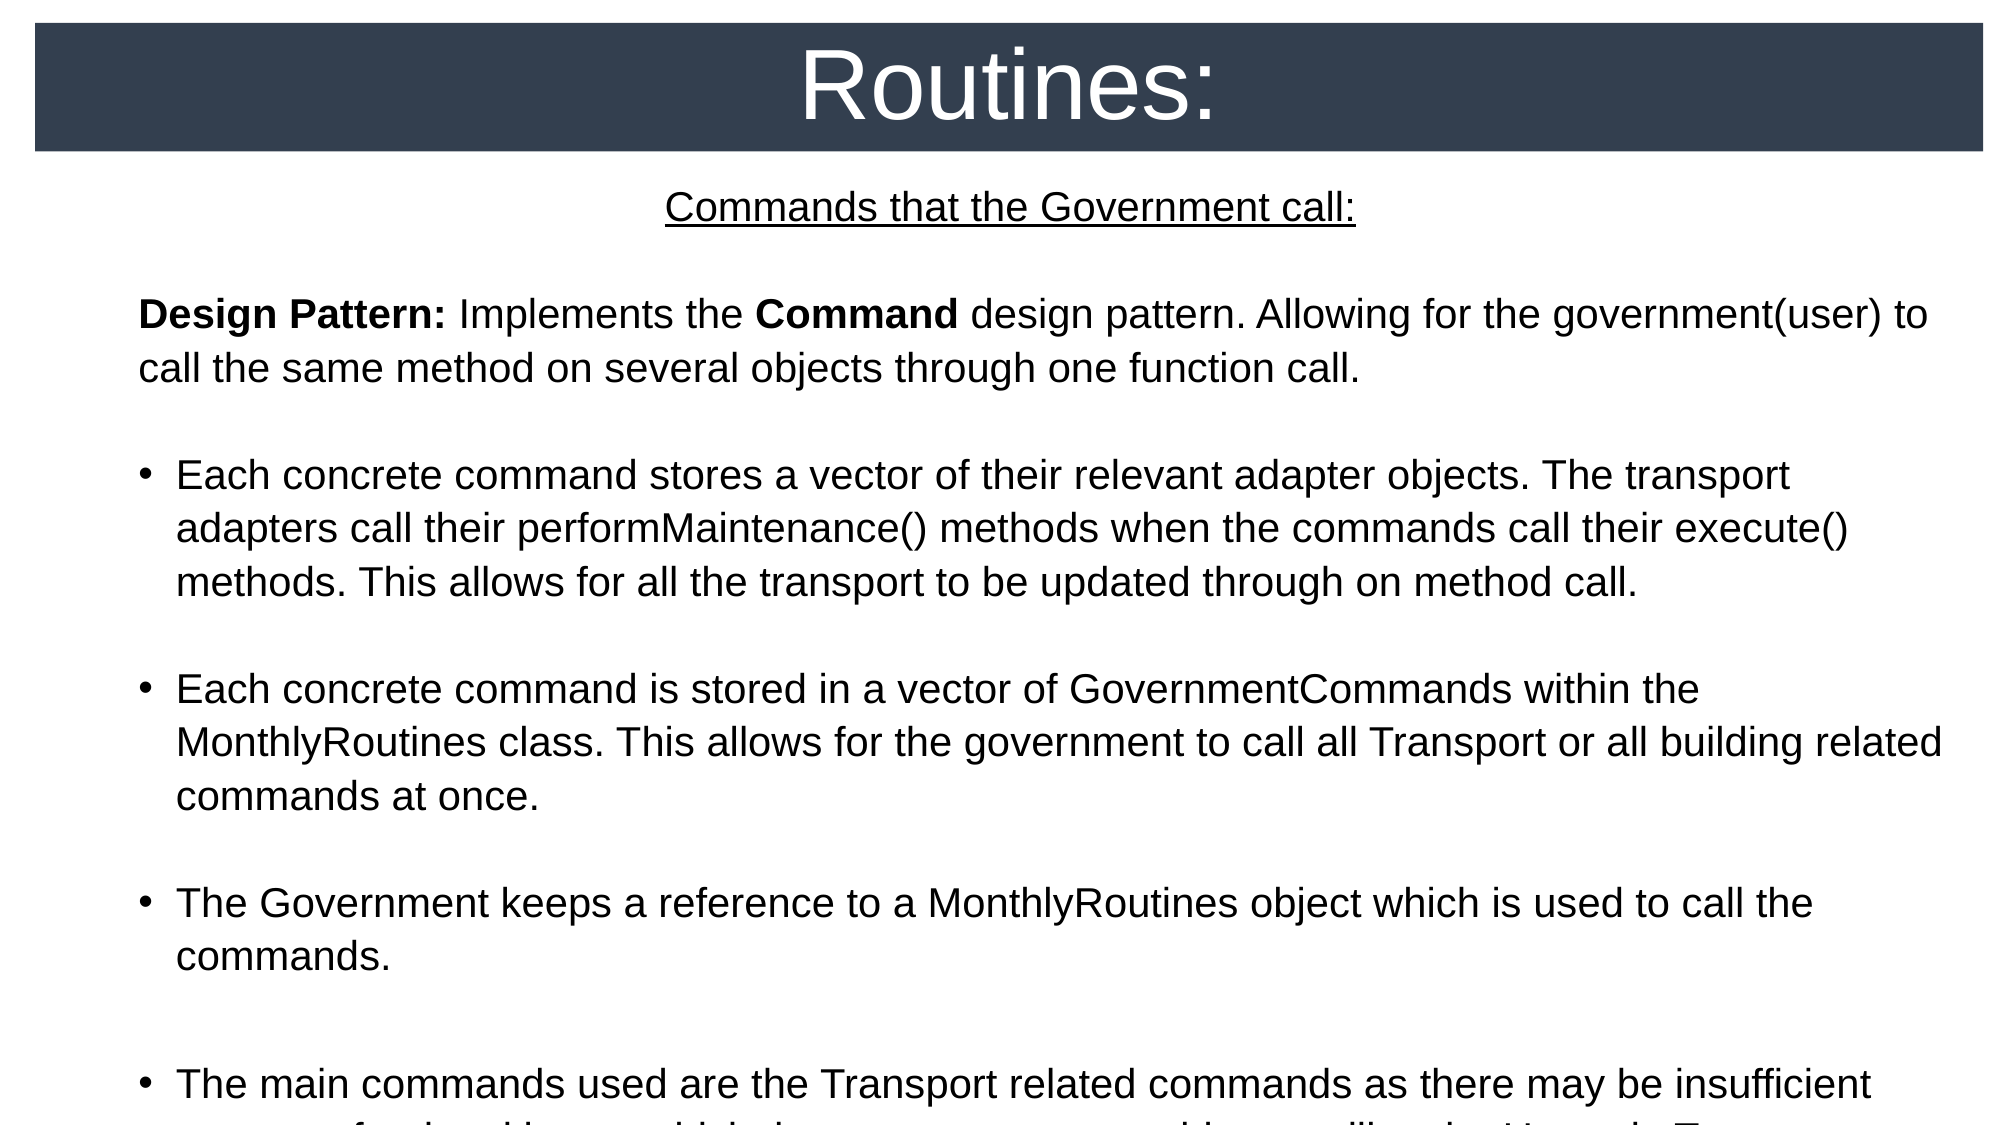

# Routines:
Commands that the Government call:

Design Pattern: Implements the Command design pattern. Allowing for the government(user) to call the same method on several objects through one function call.

Each concrete command stores a vector of their relevant adapter objects. The transport adapters call their performMaintenance() methods when the commands call their execute() methods. This allows for all the transport to be updated through on method call.

Each concrete command is stored in a vector of GovernmentCommands within the MonthlyRoutines class. This allows for the government to call all Transport or all building related commands at once.

The Government keeps a reference to a MonthlyRoutines object which is used to call the commands.

The main commands used are the Transport related commands as there may be insufficient transport for the citizens, which the government can address calling the Upgrade Transport actions to restore the citizens satisfaction.